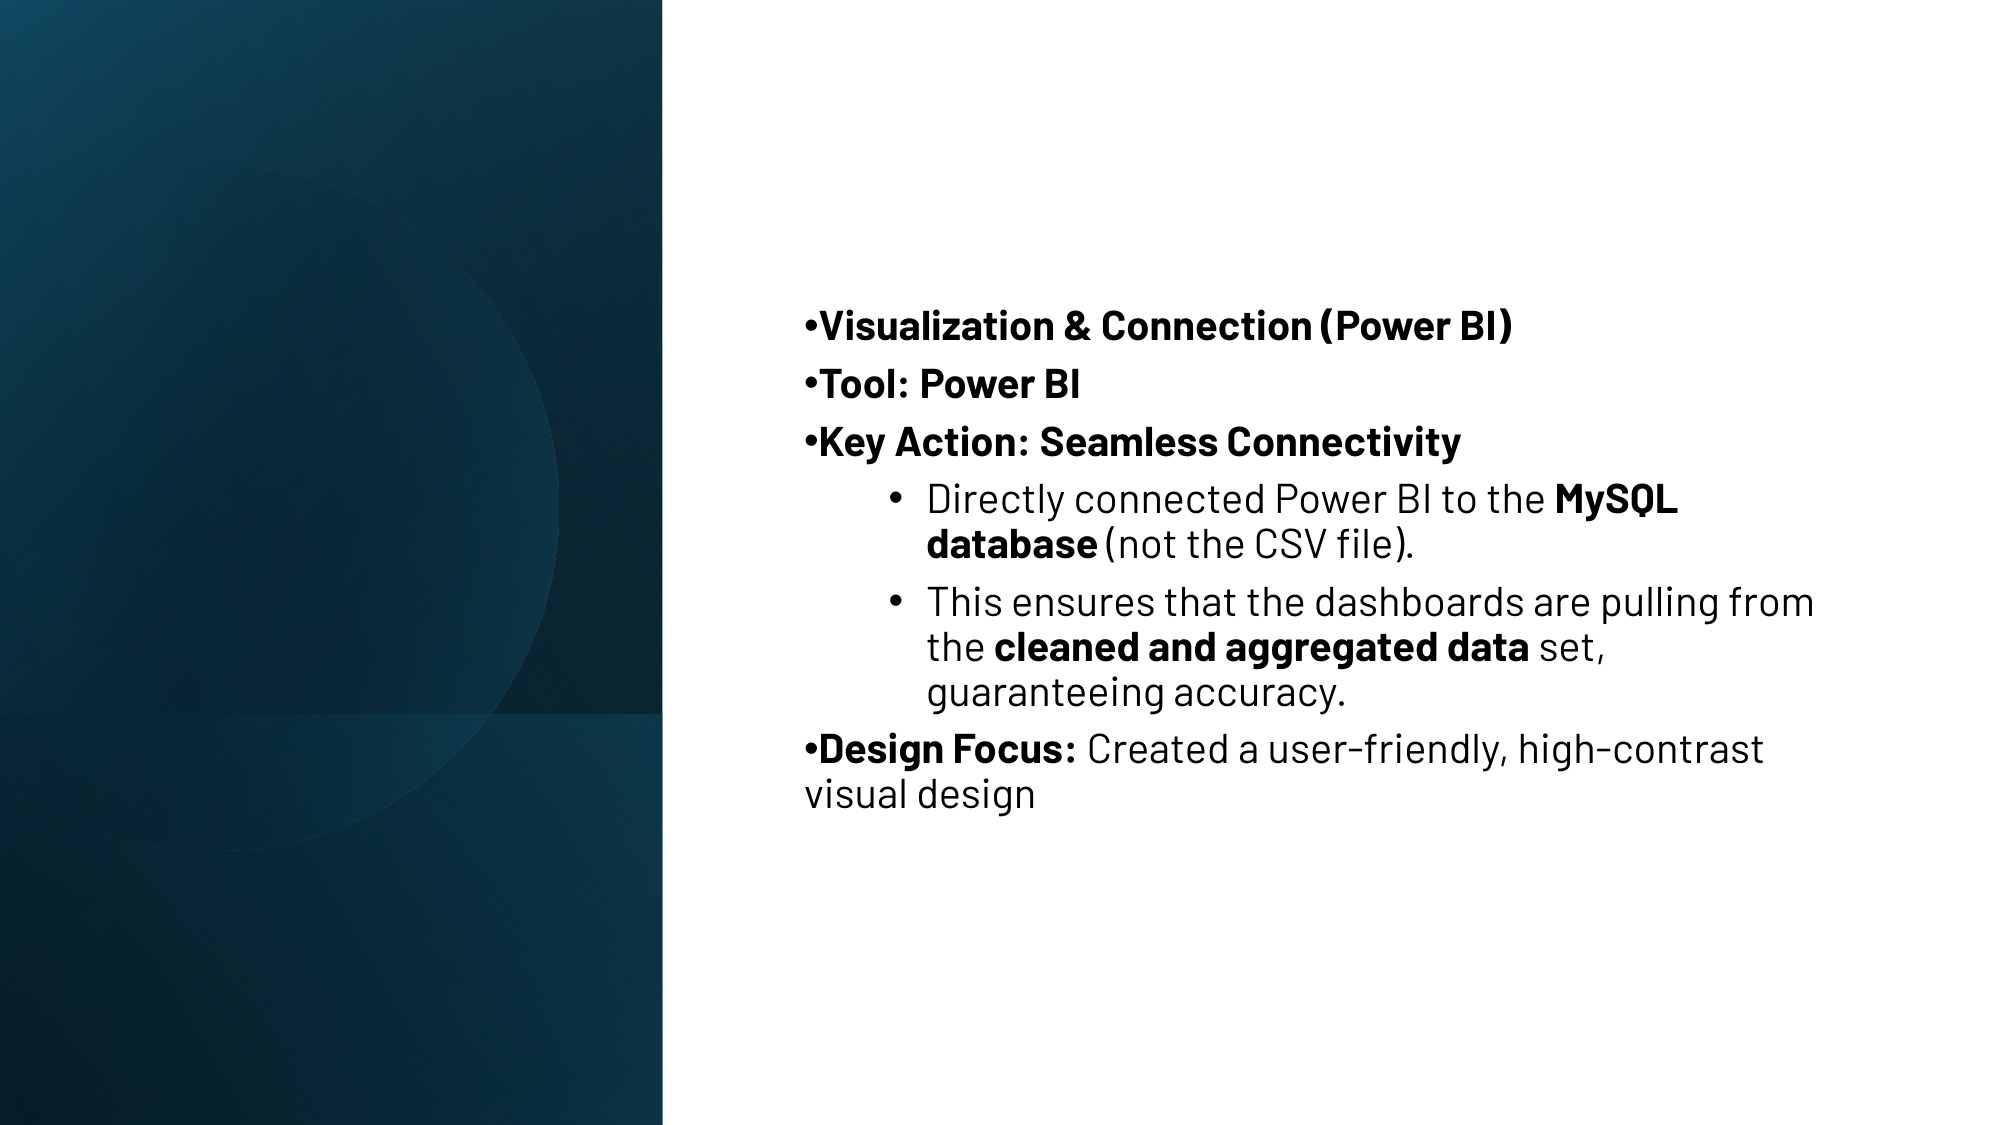

Visualization & Connection (Power BI)
Tool: Power BI
Key Action: Seamless Connectivity
Directly connected Power BI to the MySQL database (not the CSV file).
This ensures that the dashboards are pulling from the cleaned and aggregated data set, guaranteeing accuracy.
Design Focus: Created a user-friendly, high-contrast visual design